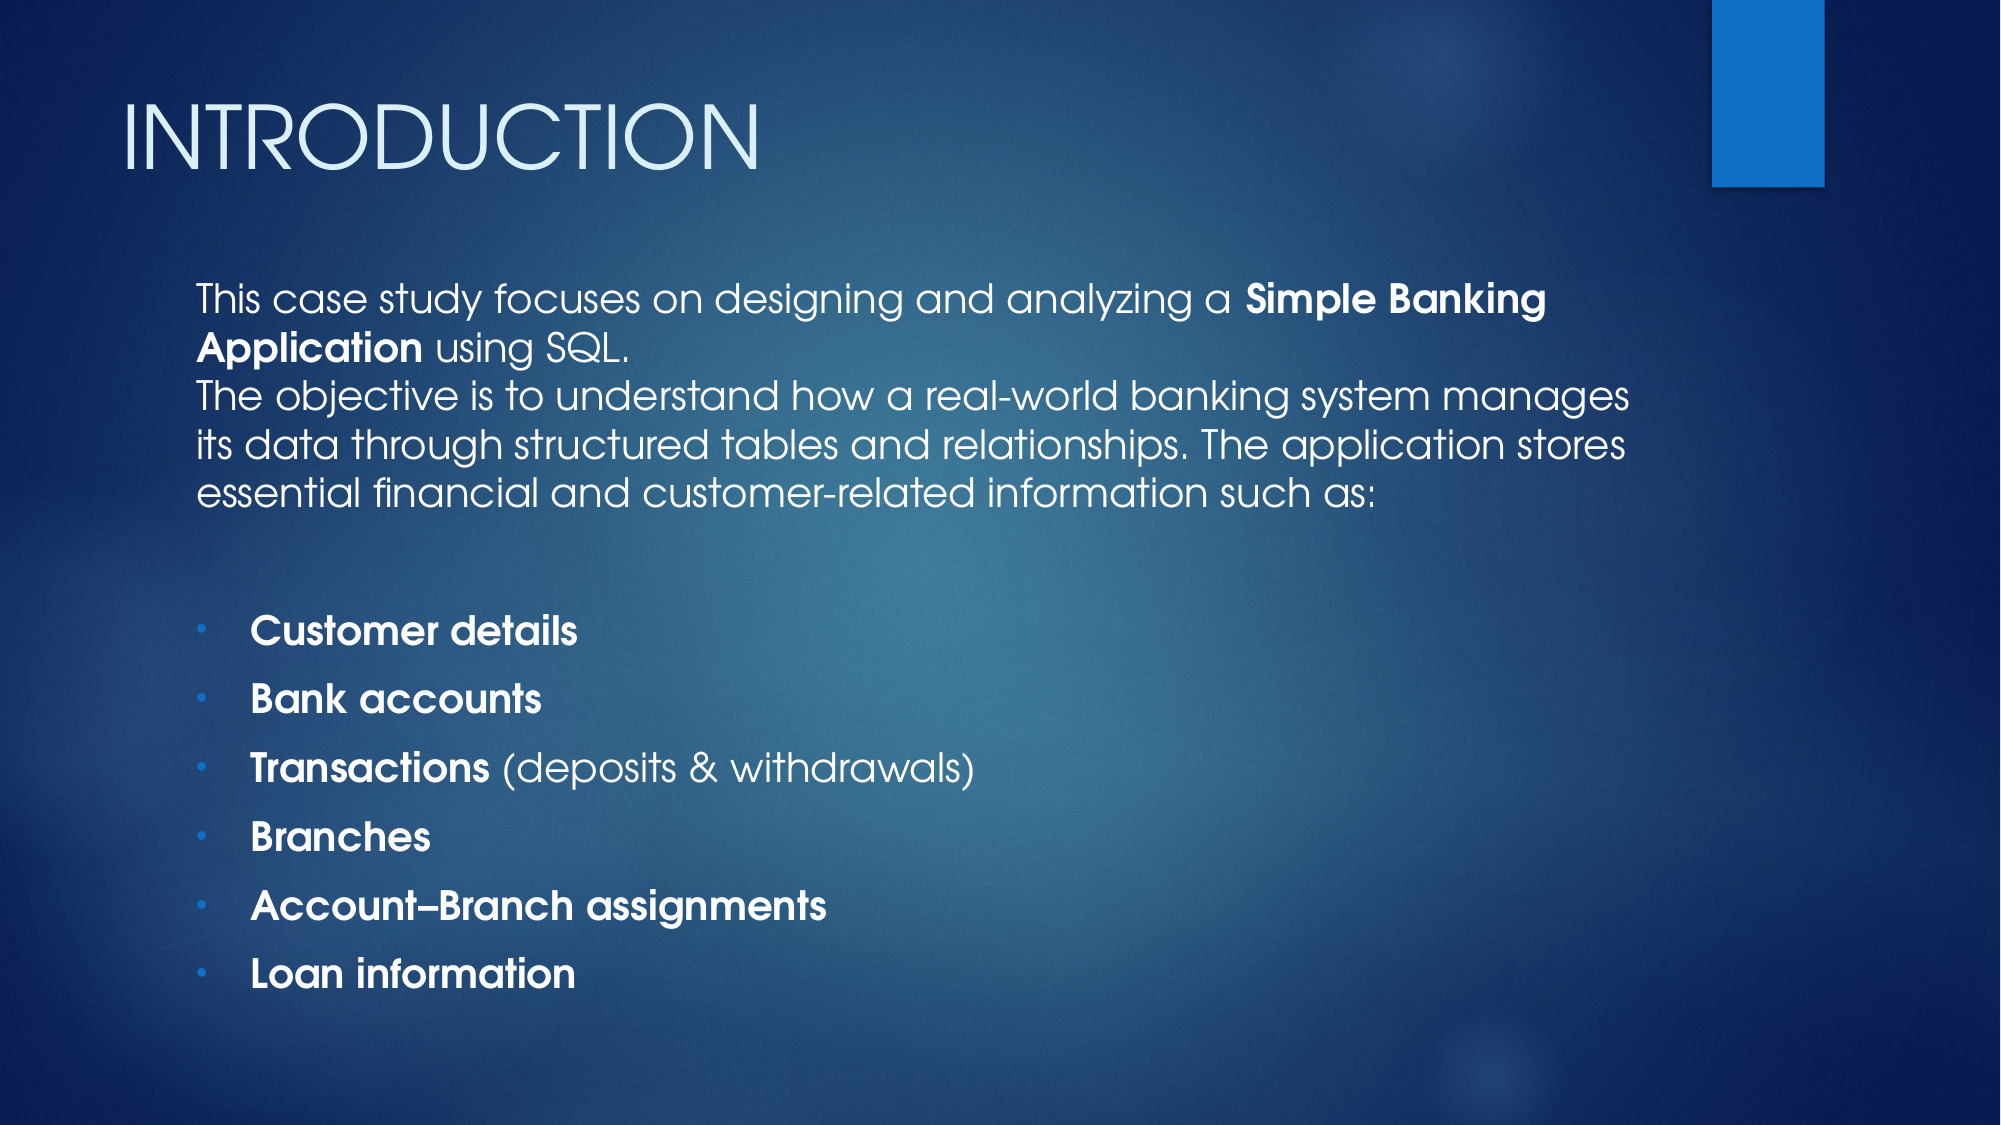

# INTRODUCTION
This case study focuses on designing and analyzing a Simple Banking Application using SQL.
The objective is to understand how a real-world banking system manages its data through structured tables and relationships. The application stores essential financial and customer-related information such as:

Customer details
Bank accounts
Transactions (deposits & withdrawals)
Branches
Account–Branch assignments
Loan information